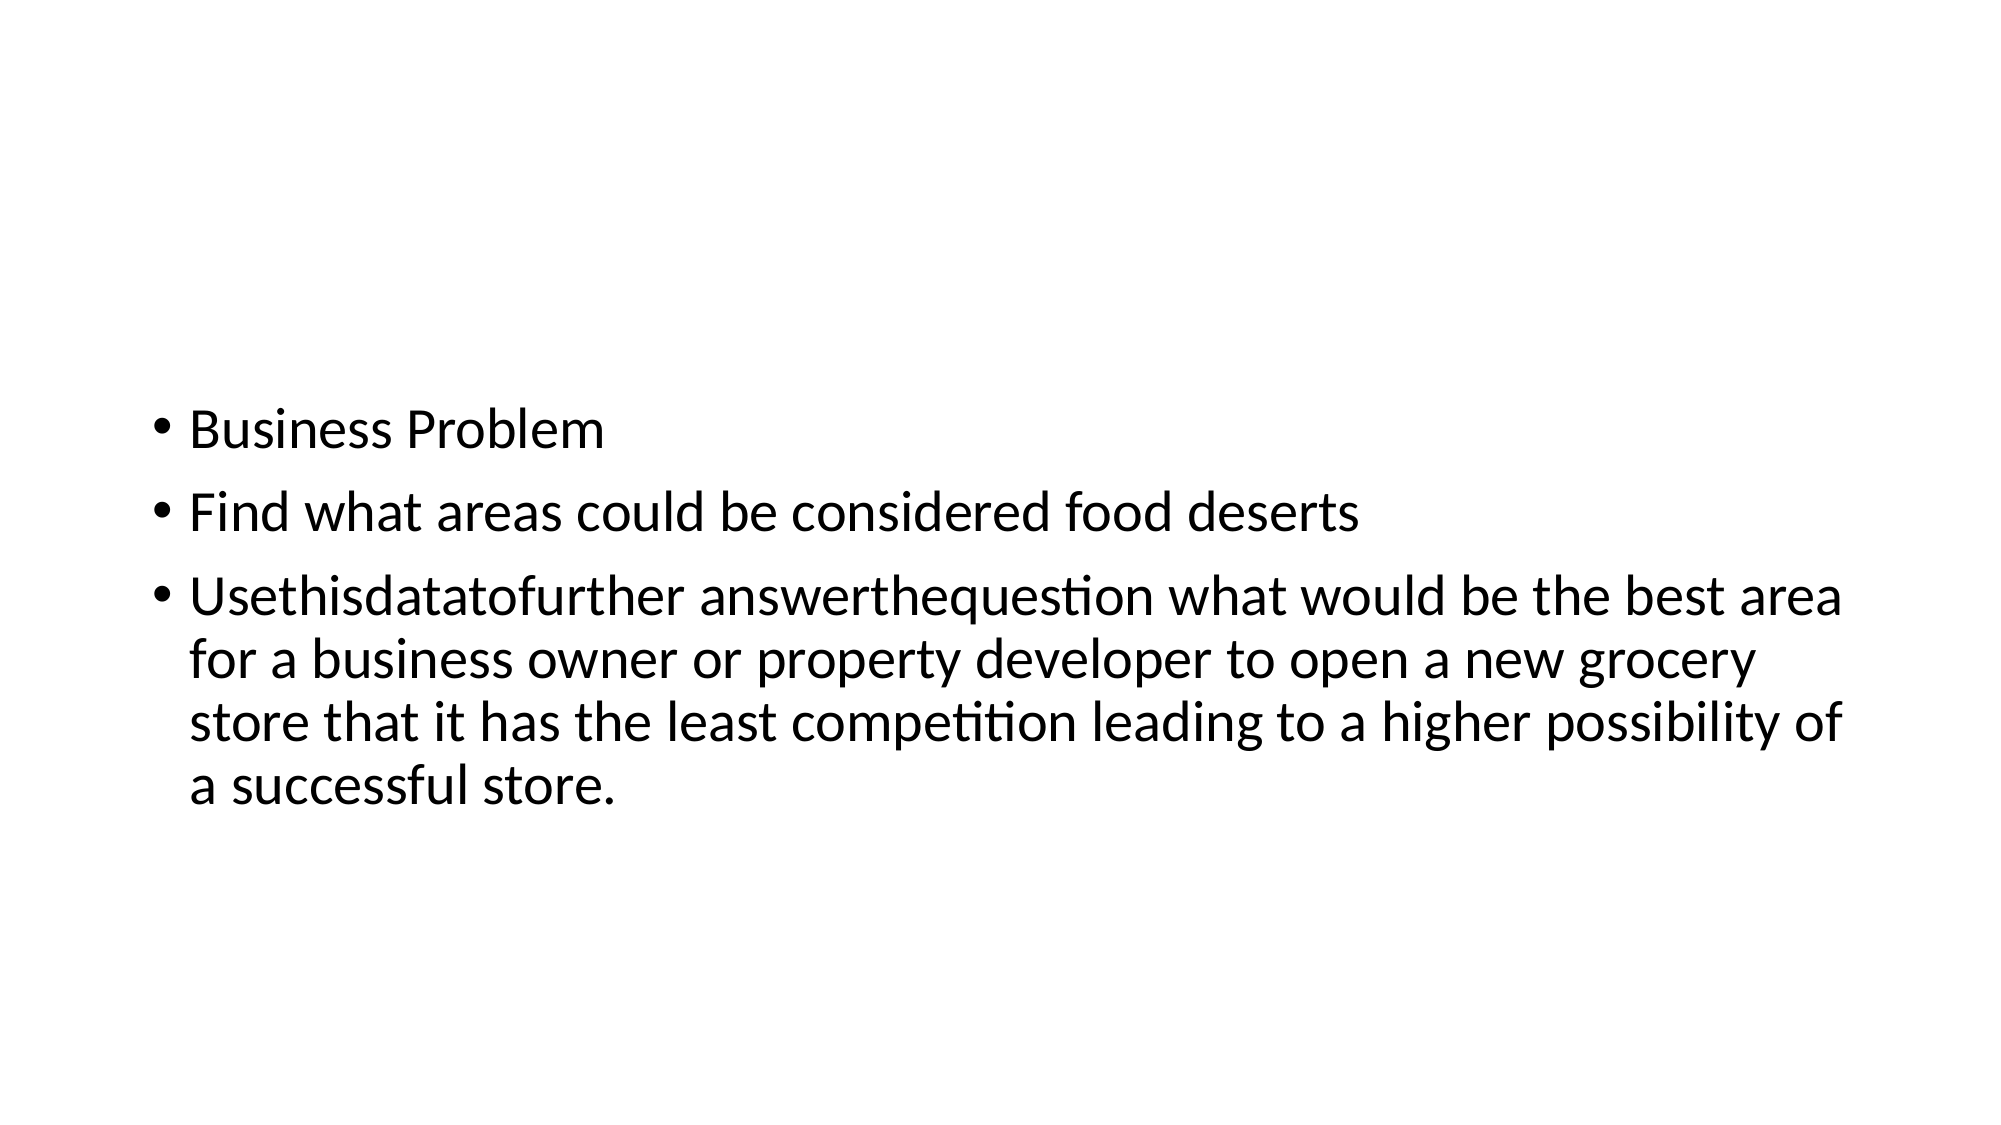

#

Business Problem
Find what areas could be considered food deserts
Usethisdatatofurther answerthequestion what would be the best area for a business owner or property developer to open a new grocery store that it has the least competition leading to a higher possibility of a successful store.